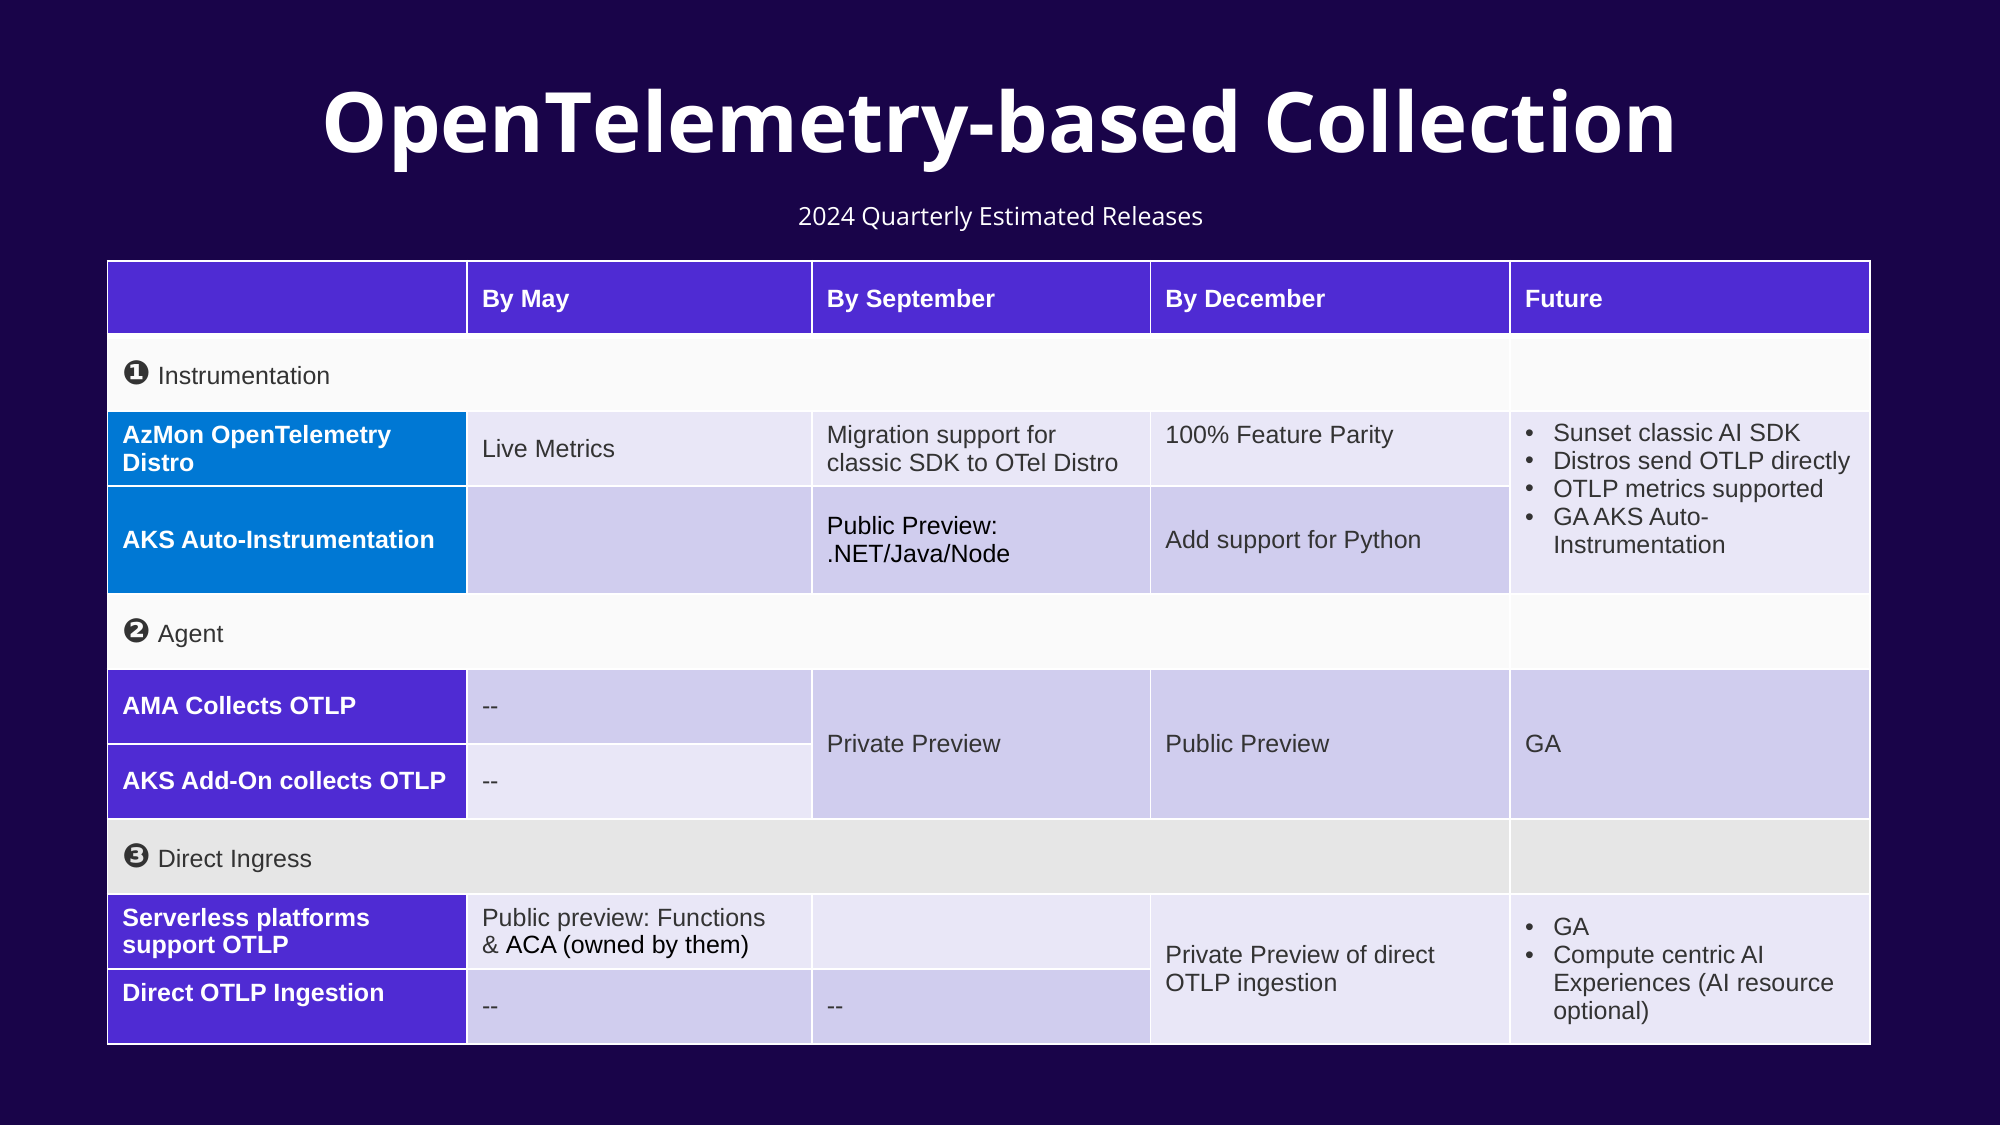

# OpenTelemetry-based Collection
2024 Quarterly Estimated Releases
|  | By May | By September | By December | Future |
| --- | --- | --- | --- | --- |
| ❶ Instrumentation |  |  |  |  |
| AzMon OpenTelemetry Distro | Live Metrics | Migration support for classic SDK to OTel Distro | 100% Feature Parity | Sunset classic AI SDK Distros send OTLP directly OTLP metrics supported GA AKS Auto-Instrumentation |
| AKS Auto-Instrumentation |  | Public Preview: .NET/Java/Node | Add support for Python |  |
| ❷ Agent |  |  |  |  |
| AMA Collects OTLP | -- | Private Preview | Public Preview | GA |
| AKS Add-On collects OTLP | -- |  |  |  |
| ❸ Direct Ingress |  |  |  |  |
| Serverless platforms support OTLP | Public preview: Functions & ACA (owned by them) |  | Private Preview of direct OTLP ingestion | GA Compute centric AI Experiences (AI resource optional) |
| Direct OTLP Ingestion | -- | -- |  |  |